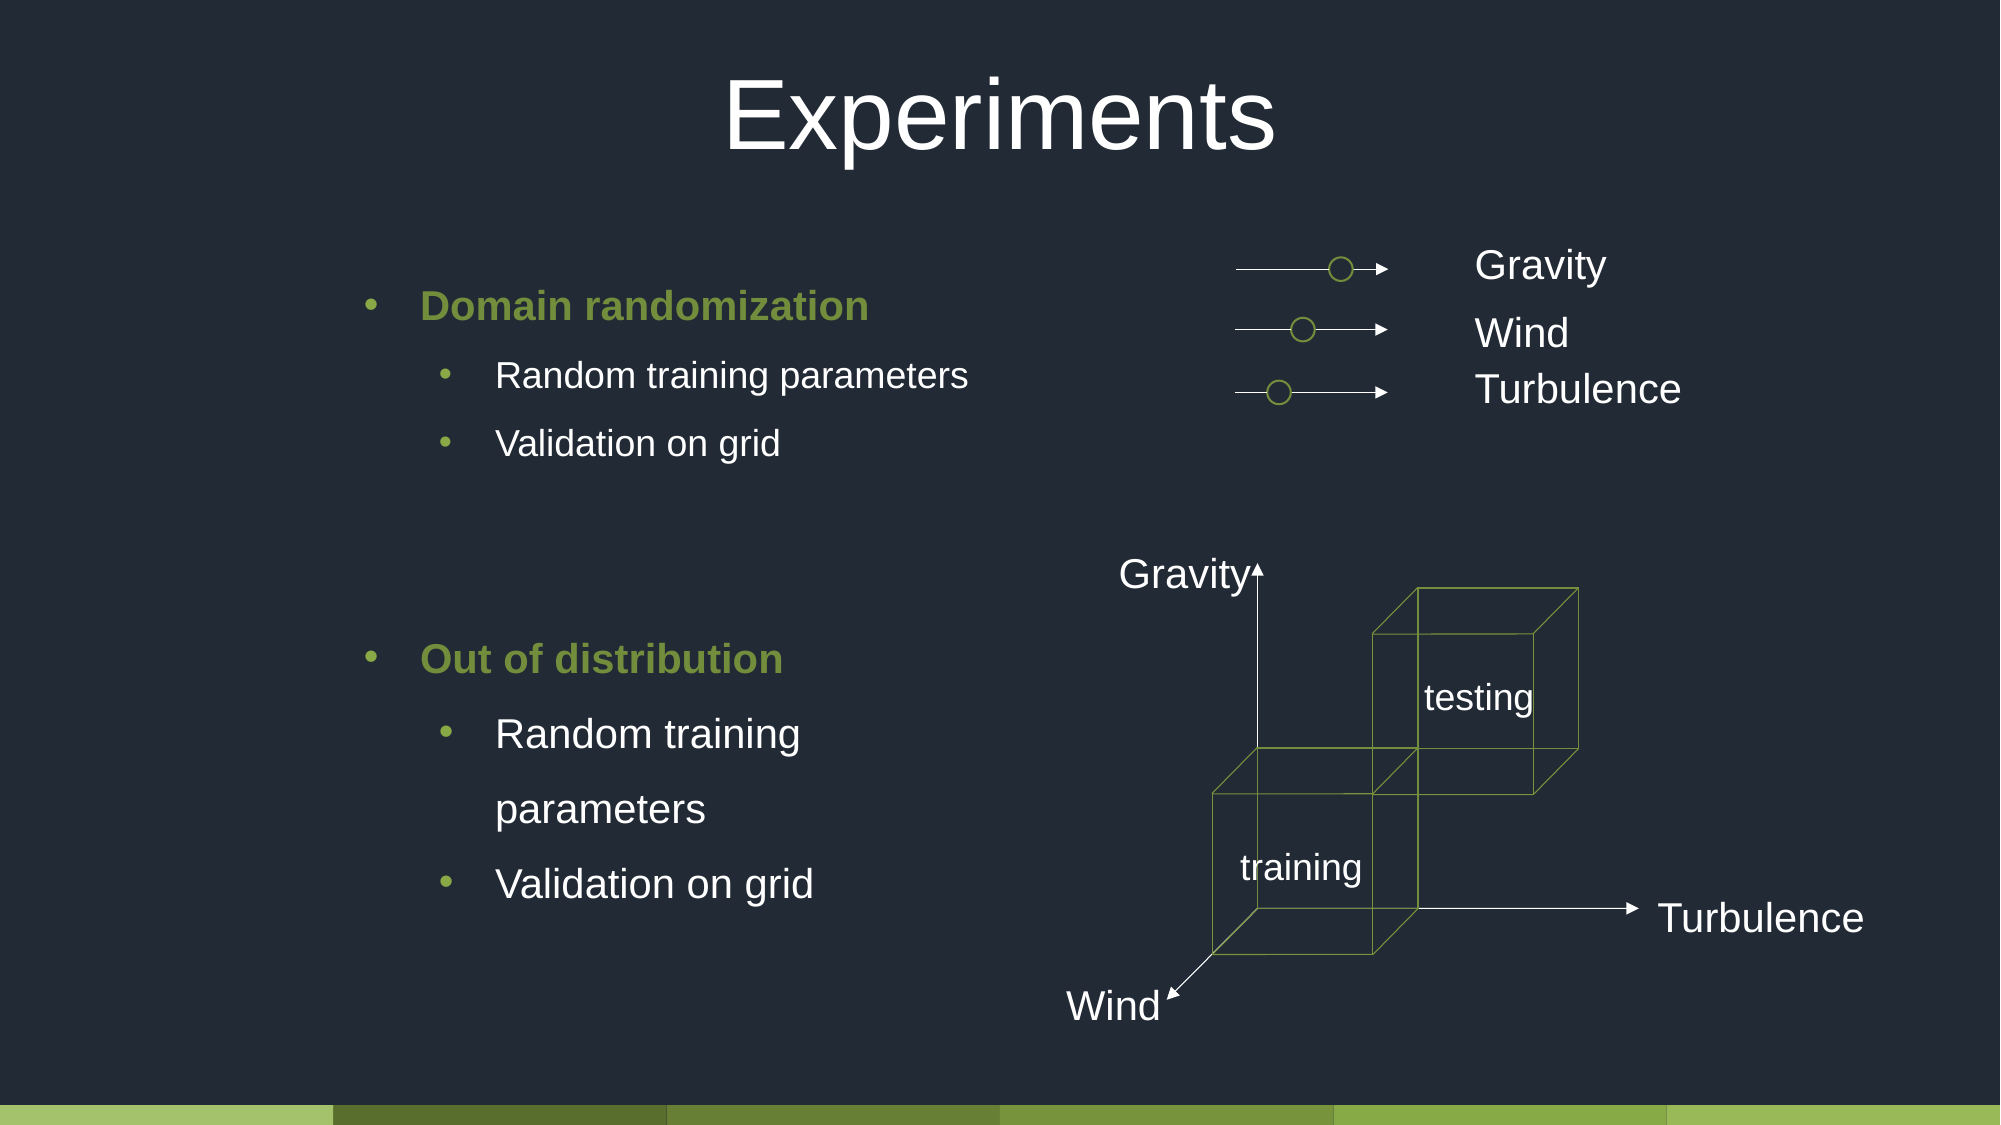

Experiments
Gravity
Domain randomization
Random training parameters
Validation on grid

Out of distribution
Random training parameters
Validation on grid

Wind
Turbulence
Gravity

testing

training
Turbulence
Wind